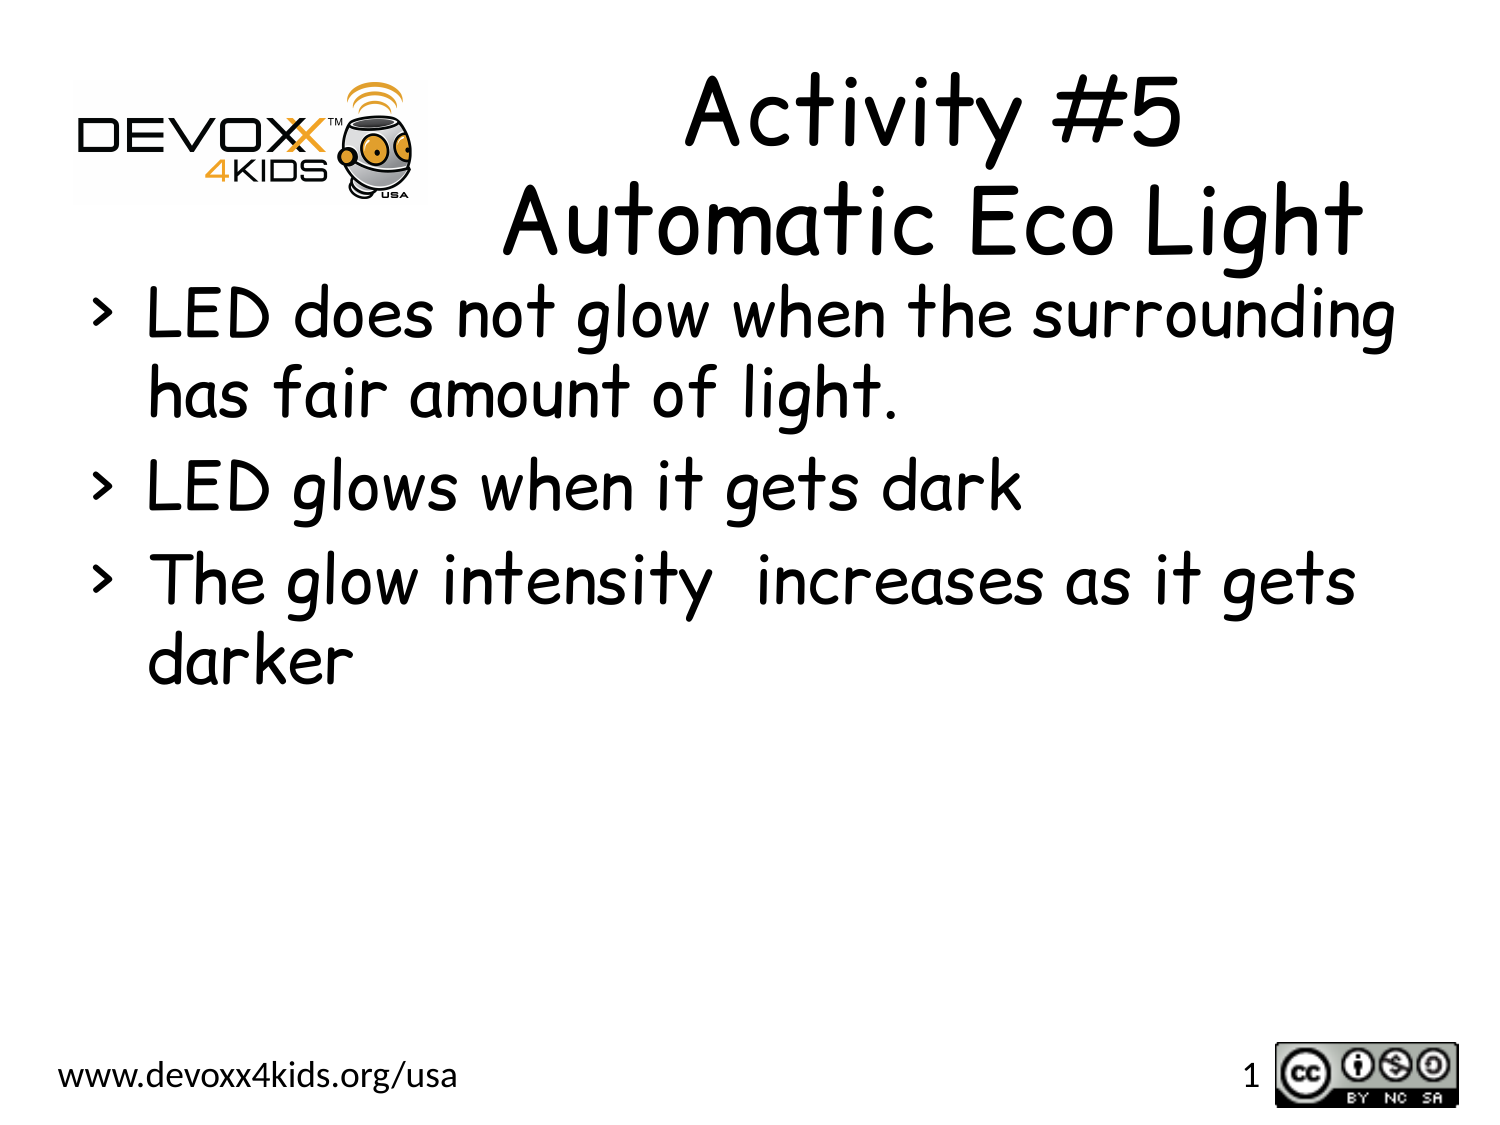

# Activity #5 Automatic Eco Light
LED does not glow when the surrounding has fair amount of light.
LED glows when it gets dark
The glow intensity  increases as it gets darker

1